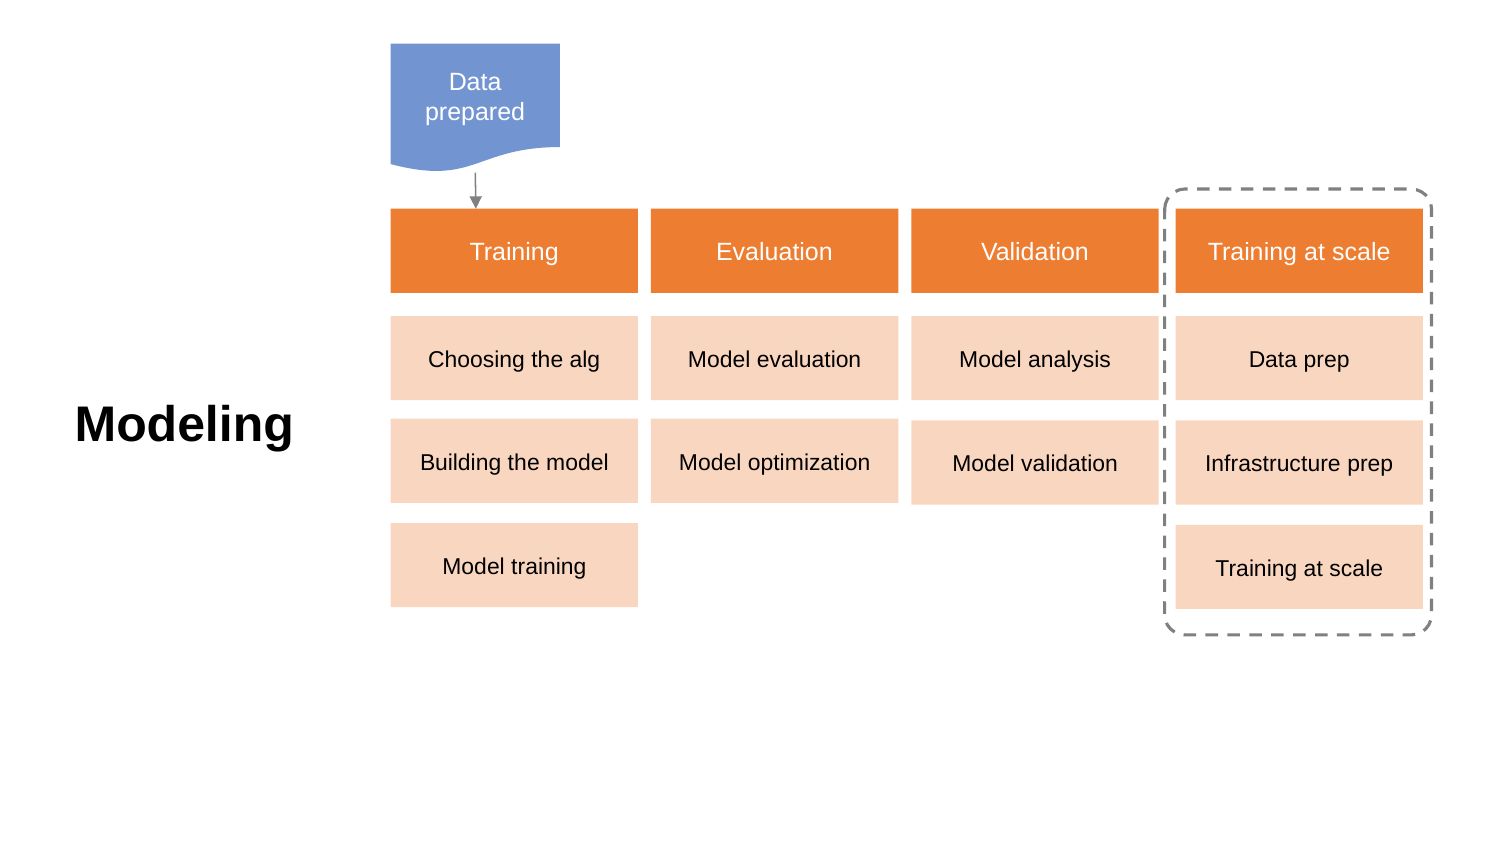

Data prepared

Training
Evaluation
Validation
Training at scale
Choosing the alg
Model evaluation
Model analysis
Data prep
Modeling
Building the model
Model optimization
Model validation
Infrastructure prep
Model training
Training at scale